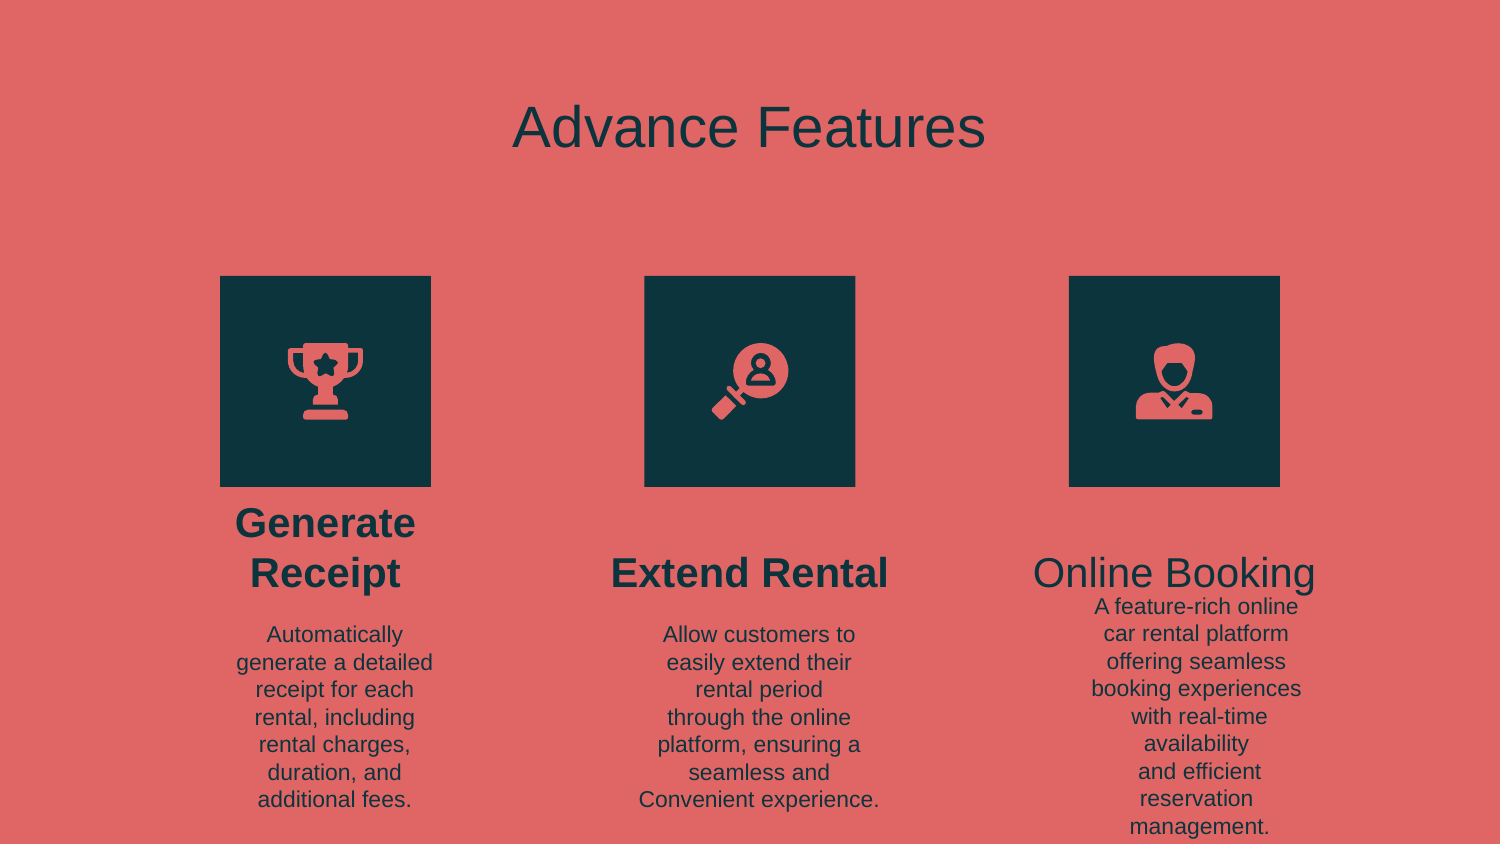

# Advance Features

Generate Receipt
Extend Rental
Online Booking
Automatically
generate a detailed
receipt for each
rental, including
rental charges,
duration, and
additional fees.
Allow customers to
easily extend their
rental period
through the online
platform, ensuring a
seamless and
Convenient experience.
A feature-rich online
car rental platform
offering seamless
booking experiences
with real-time availability
and efficient reservation
management.